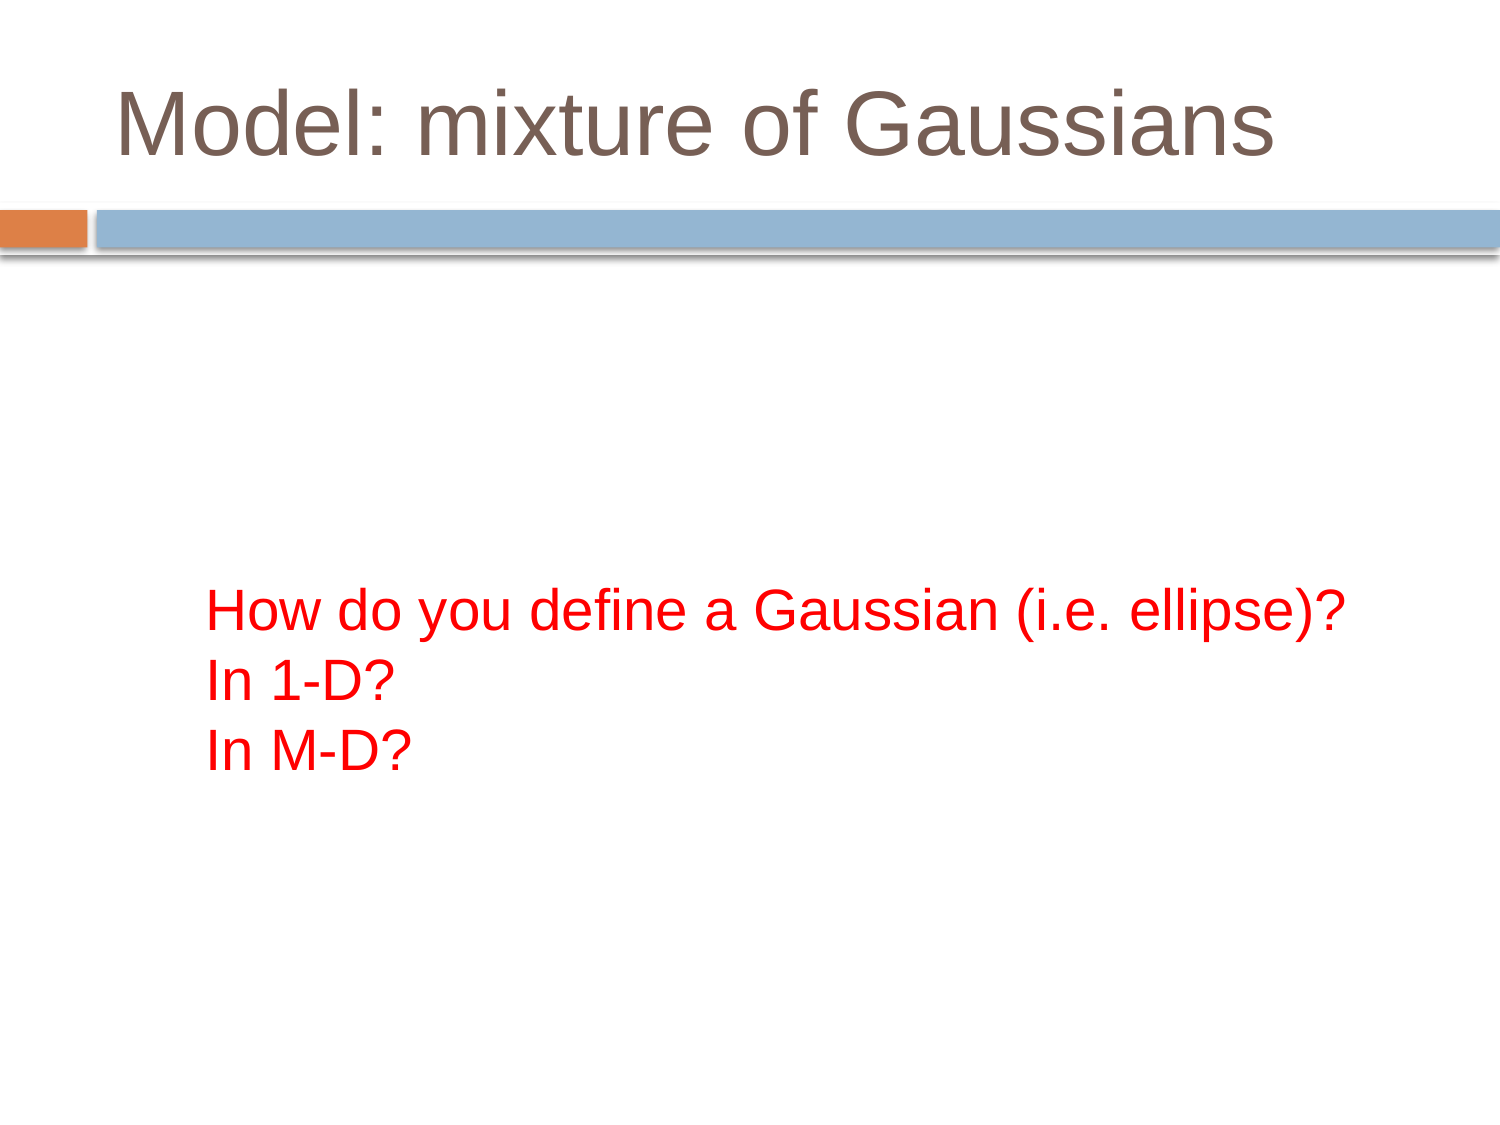

# Model: mixture of Gaussians
How do you define a Gaussian (i.e. ellipse)?
In 1-D?
In M-D?